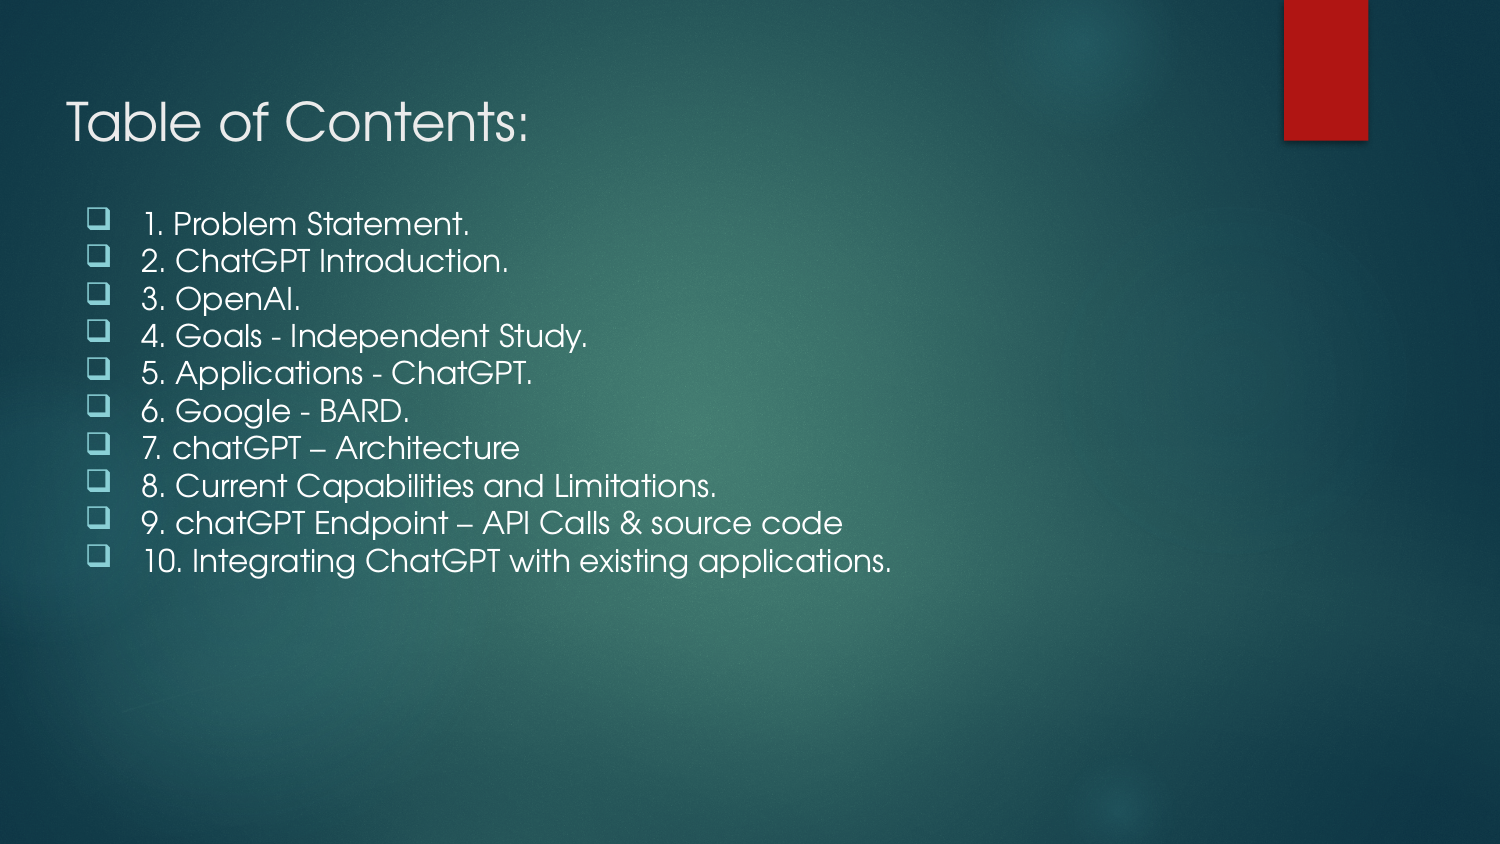

# Table of Contents:
1. Problem Statement.
2. ChatGPT Introduction.
3. OpenAI.
4. Goals - Independent Study.
5. Applications - ChatGPT.
6. Google - BARD.
7. chatGPT – Architecture
8. Current Capabilities and Limitations.
9. chatGPT Endpoint – API Calls & source code
10. Integrating ChatGPT with existing applications.